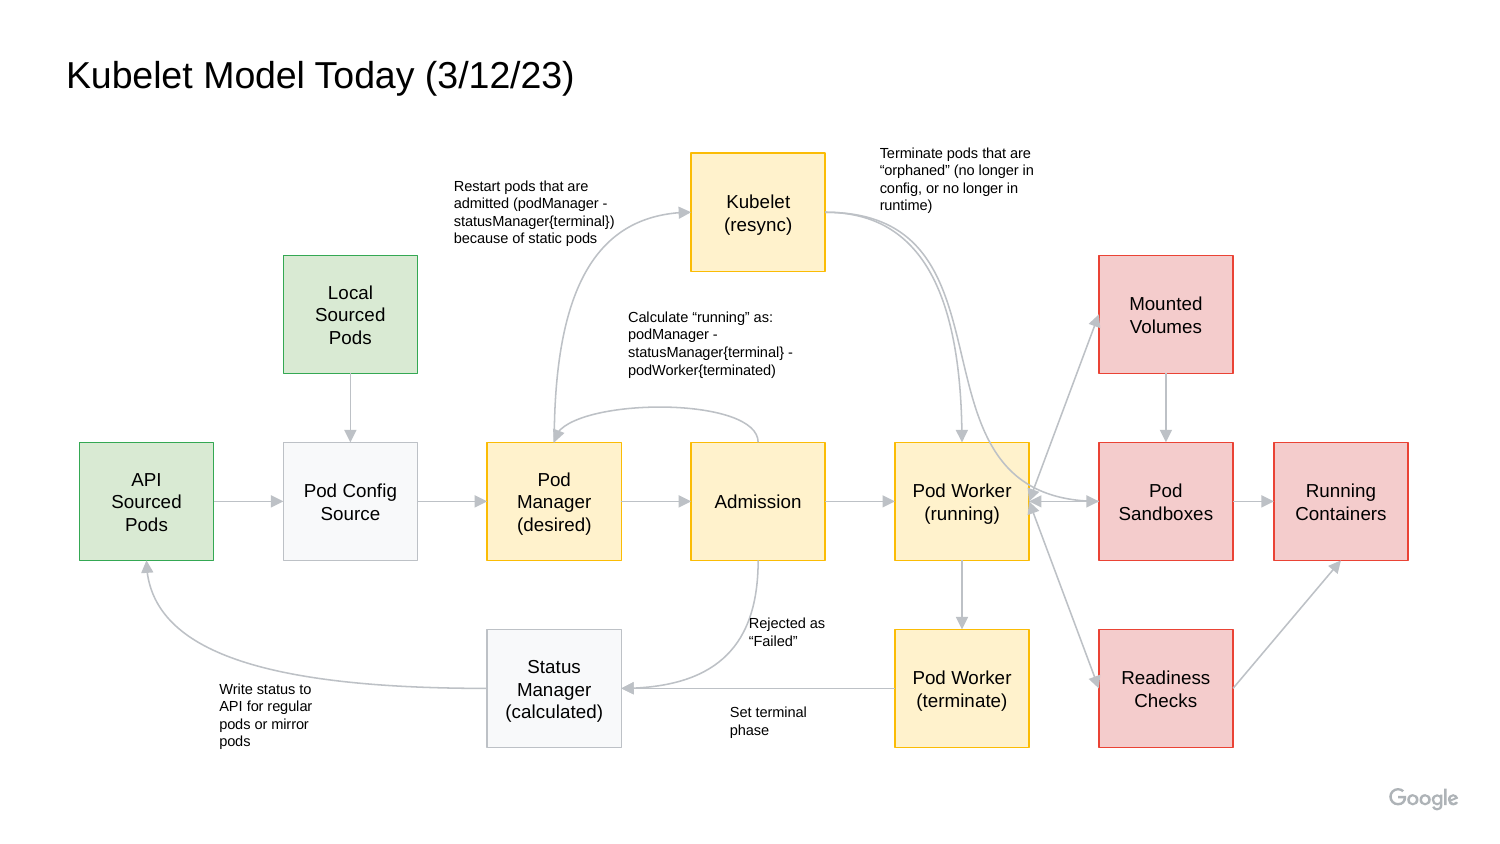

Kubelet Model Today (3/12/23)
Terminate pods that are “orphaned” (no longer in config, or no longer in runtime)
Kubelet (resync)
Restart pods that are admitted (podManager - statusManager{terminal}) because of static pods
Local Sourced Pods
Mounted Volumes
Calculate “running” as:
podManager - statusManager{terminal} - podWorker{terminated)
API Sourced Pods
Pod Config Source
Pod Manager (desired)
Admission
Pod Worker (running)
Pod Sandboxes
Running Containers
Rejected as “Failed”
Status Manager (calculated)
Pod Worker
(terminate)
Readiness Checks
Write status to API for regular pods or mirror pods
Set terminal phase